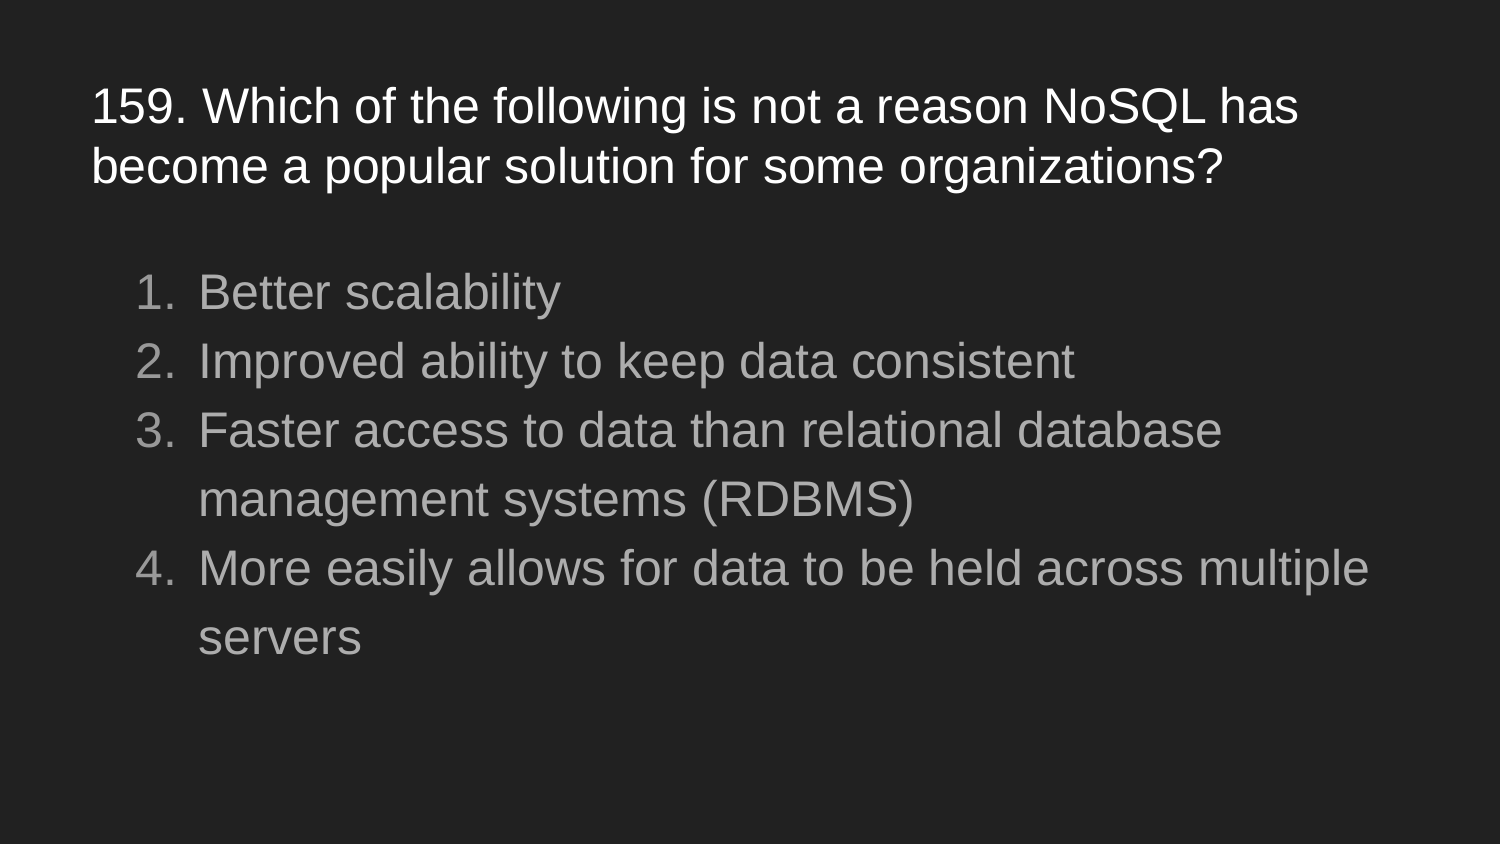

# 159. Which of the following is not a reason NoSQL has become a popular solution for some organizations?

Better scalability
Improved ability to keep data consistent
Faster access to data than relational database management systems (RDBMS)
More easily allows for data to be held across multiple servers